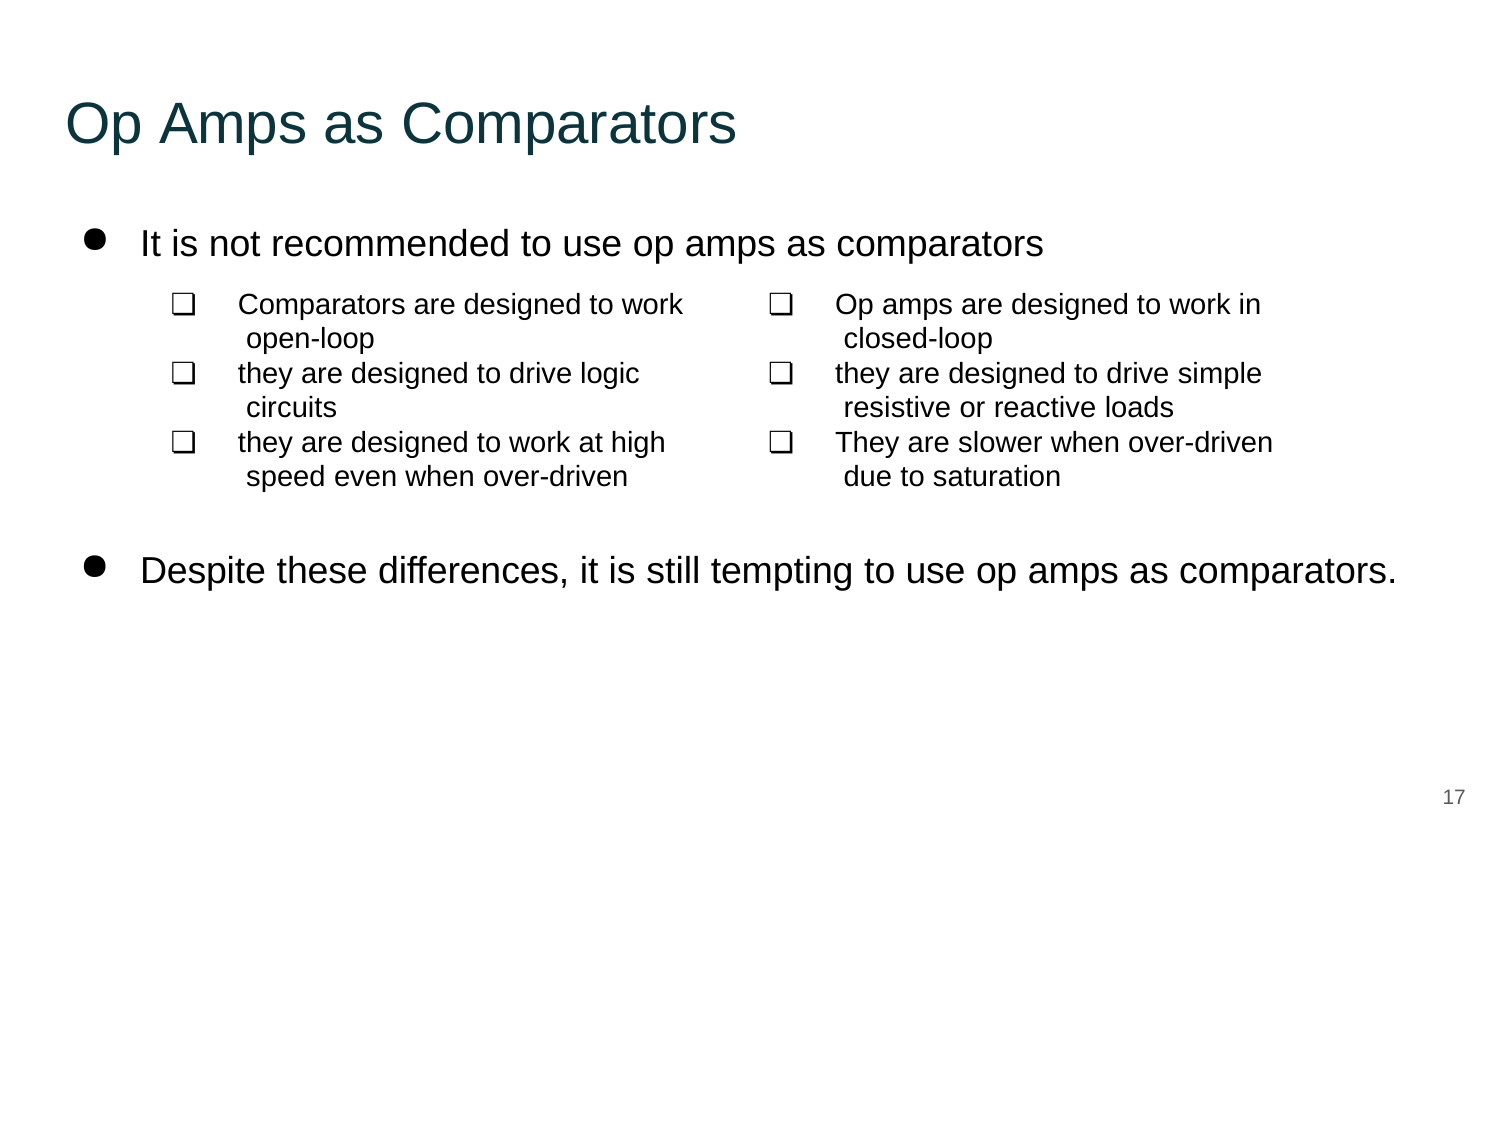

# Op Amps as Comparators
It is not recommended to use op amps as comparators
❏	Comparators are designed to work  open-loop
❏	they are designed to drive logic  circuits
❏	they are designed to work at high  speed even when over-driven
❏	Op amps are designed to work in  closed-loop
❏	they are designed to drive simple  resistive or reactive loads
❏	They are slower when over-driven  due to saturation
Despite these differences, it is still tempting to use op amps as comparators.
17